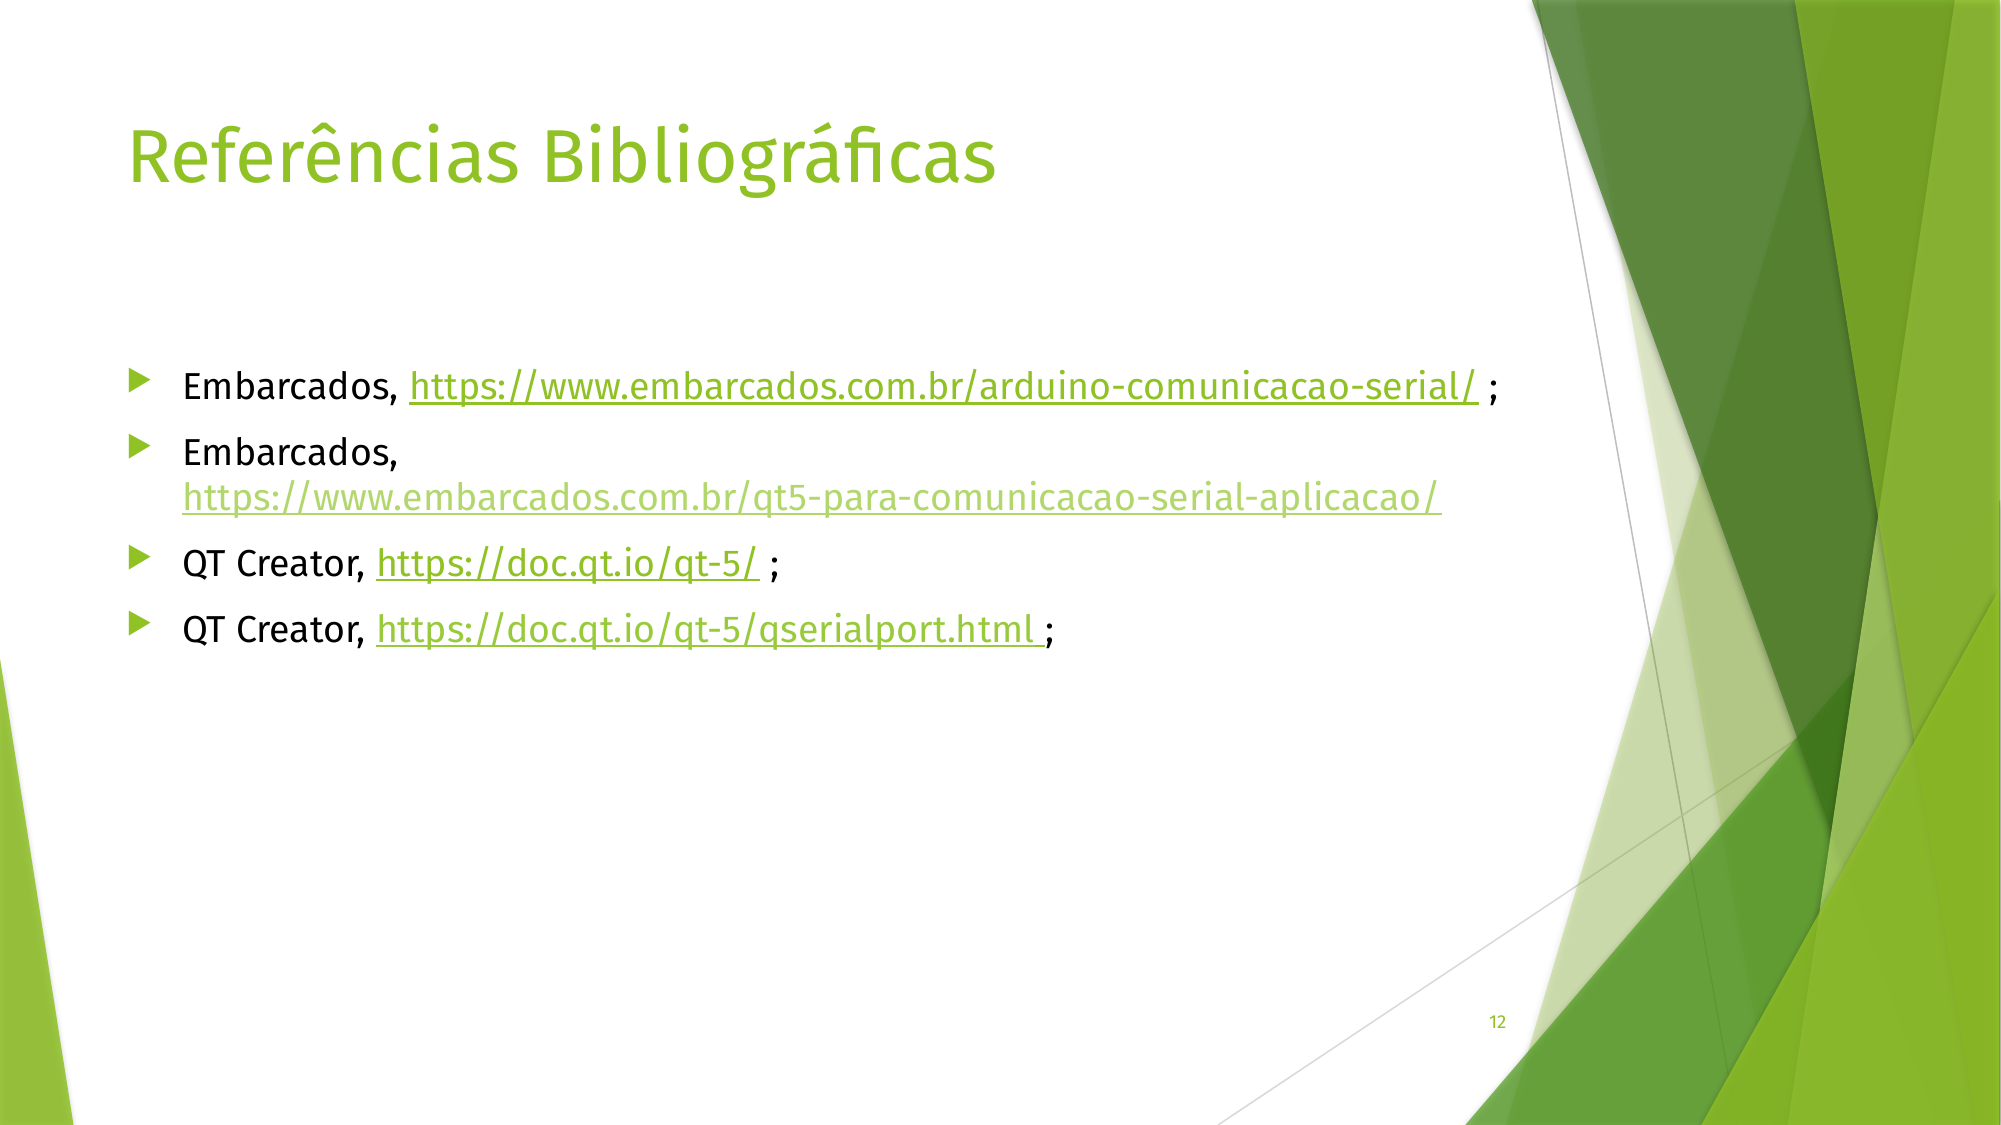

# Referências Bibliográficas
Embarcados, https://www.embarcados.com.br/arduino-comunicacao-serial/ ;
Embarcados, https://www.embarcados.com.br/qt5-para-comunicacao-serial-aplicacao/
QT Creator, https://doc.qt.io/qt-5/ ;
QT Creator, https://doc.qt.io/qt-5/qserialport.html ;
12